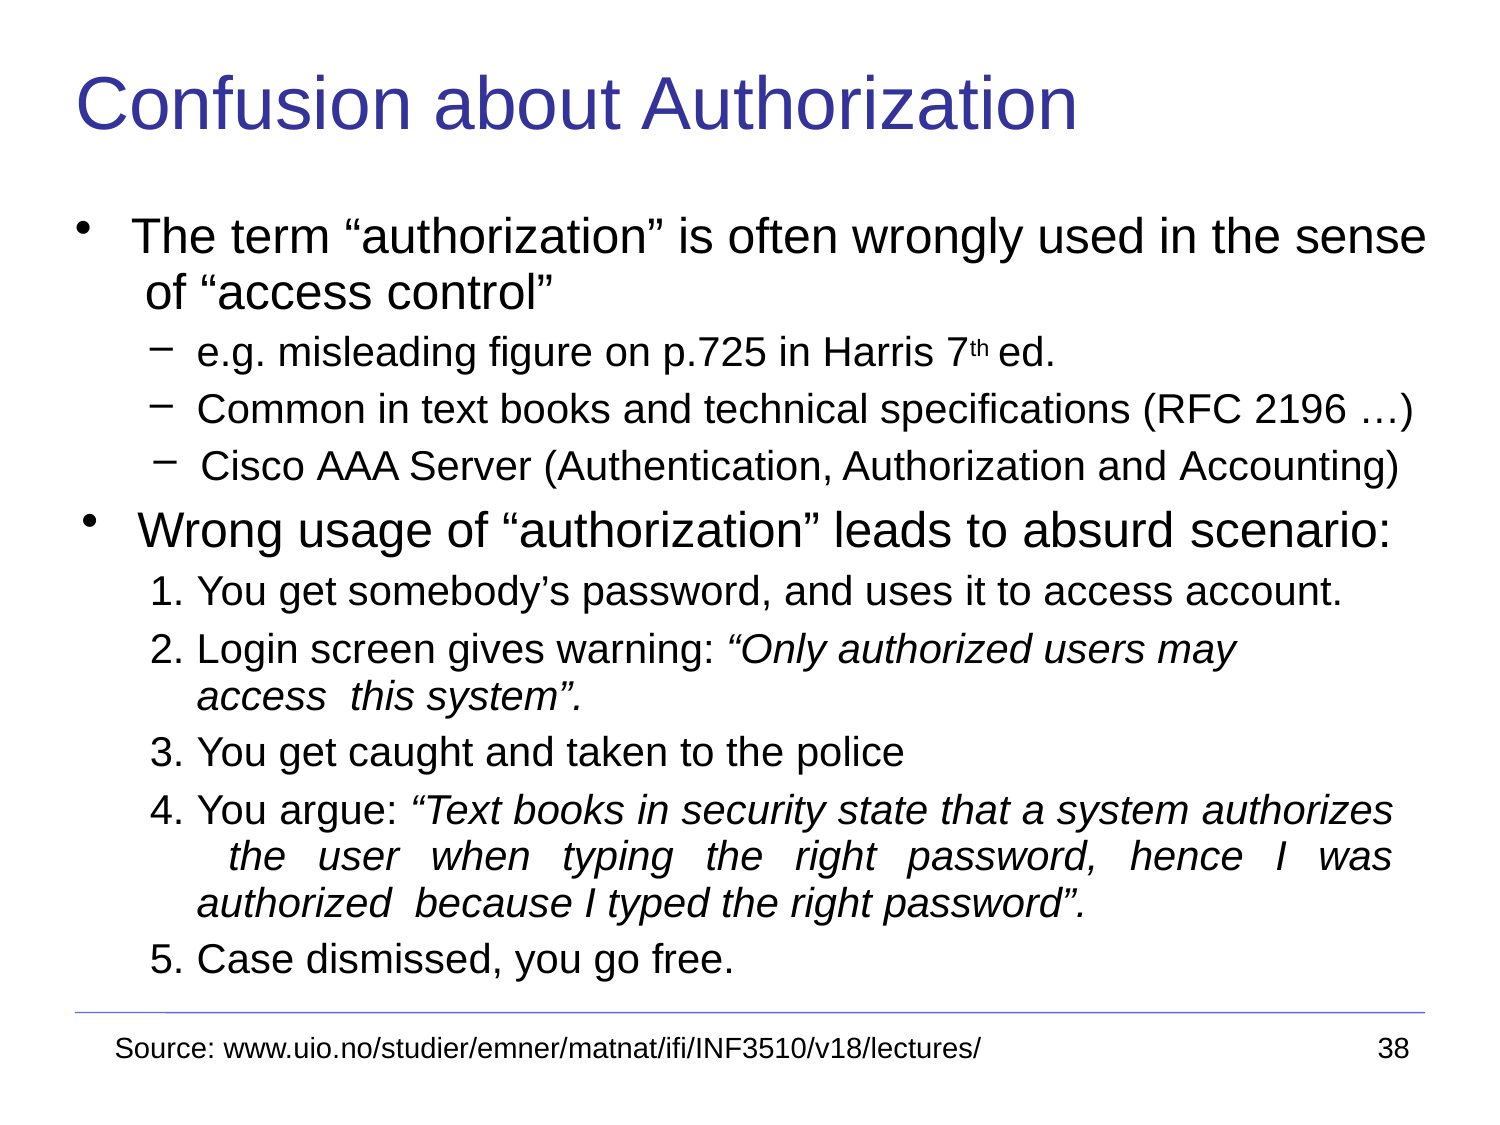

# Confusion about Authorization
The term “authorization” is often wrongly used in the sense  of “access control”
e.g. misleading figure on p.725 in Harris 7th ed.
Common in text books and technical specifications (RFC 2196 …)
Cisco AAA Server (Authentication, Authorization and Accounting)
Wrong usage of “authorization” leads to absurd scenario:
You get somebody’s password, and uses it to access account.
Login screen gives warning: “Only authorized users may access  this system”.
You get caught and taken to the police
You argue: “Text books in security state that a system authorizes  the user when typing the right password, hence I was authorized  because I typed the right password”.
Case dismissed, you go free.
Source: www.uio.no/studier/emner/matnat/ifi/INF3510/v18/lectures/
38